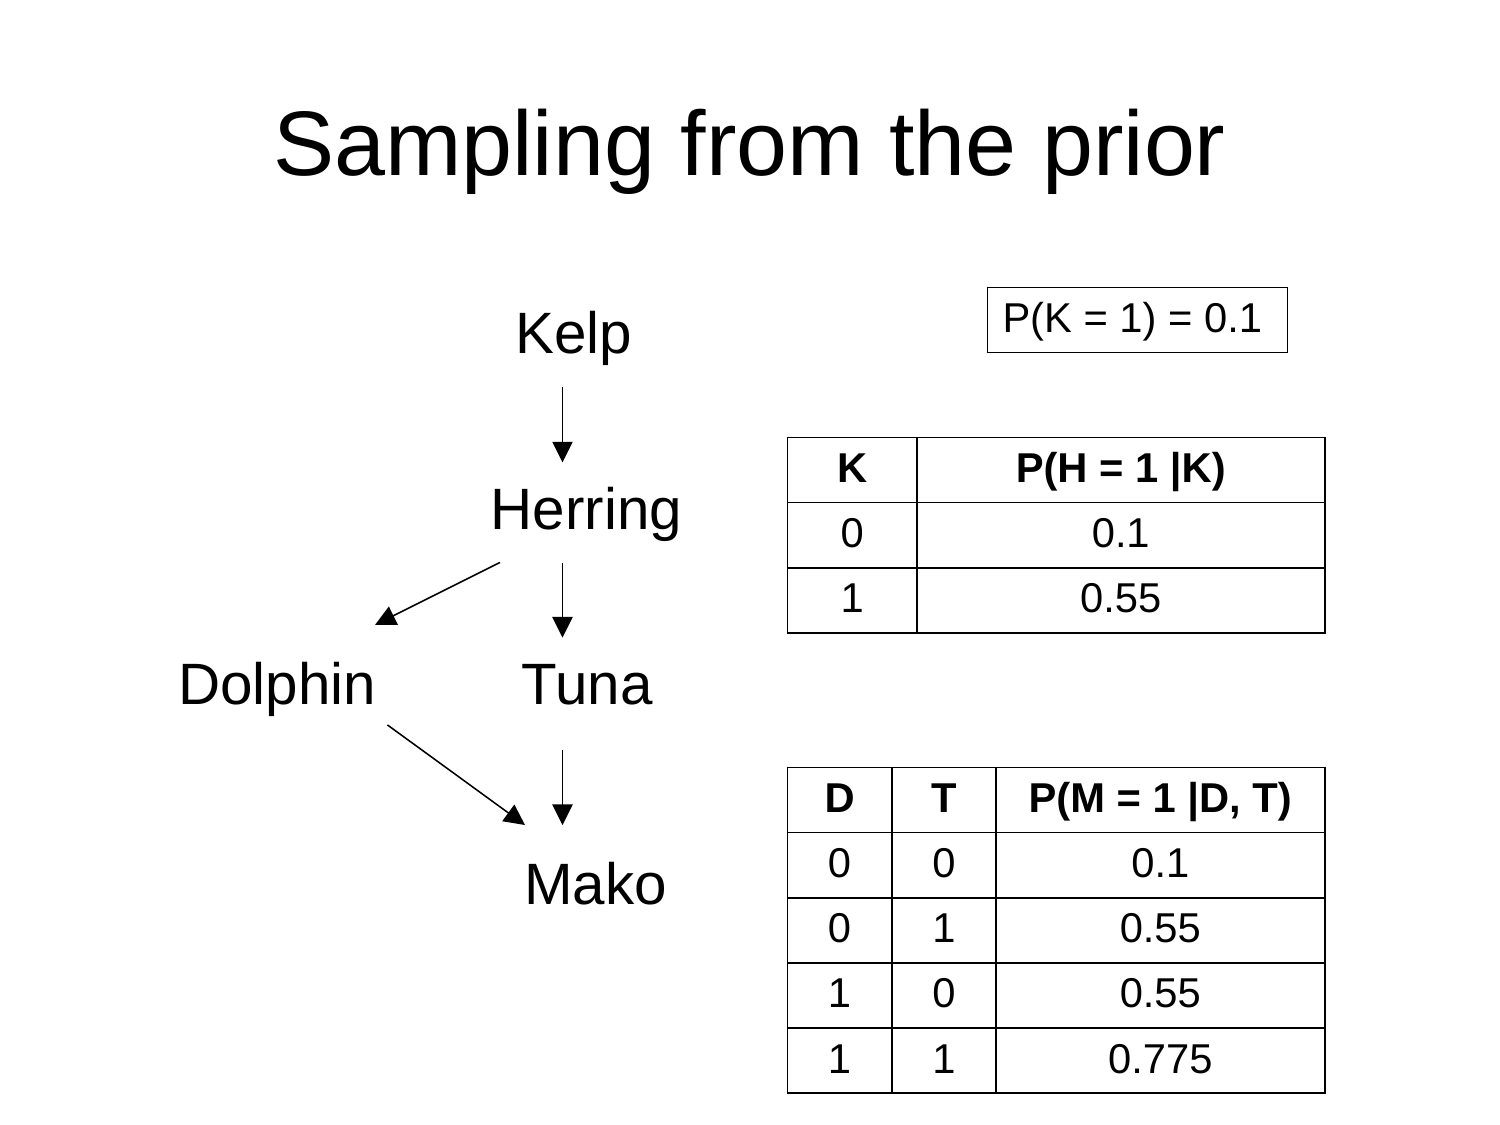

# Sampling from the prior
Kelp
| P(K = 1) = 0.1 |
| --- |
| K | P(H = 1 |K) |
| --- | --- |
| 0 | 0.1 |
| 1 | 0.55 |
Herring
Dolphin
Tuna
| D | T | P(M = 1 |D, T) |
| --- | --- | --- |
| 0 | 0 | 0.1 |
| 0 | 1 | 0.55 |
| 1 | 0 | 0.55 |
| 1 | 1 | 0.775 |
Mako